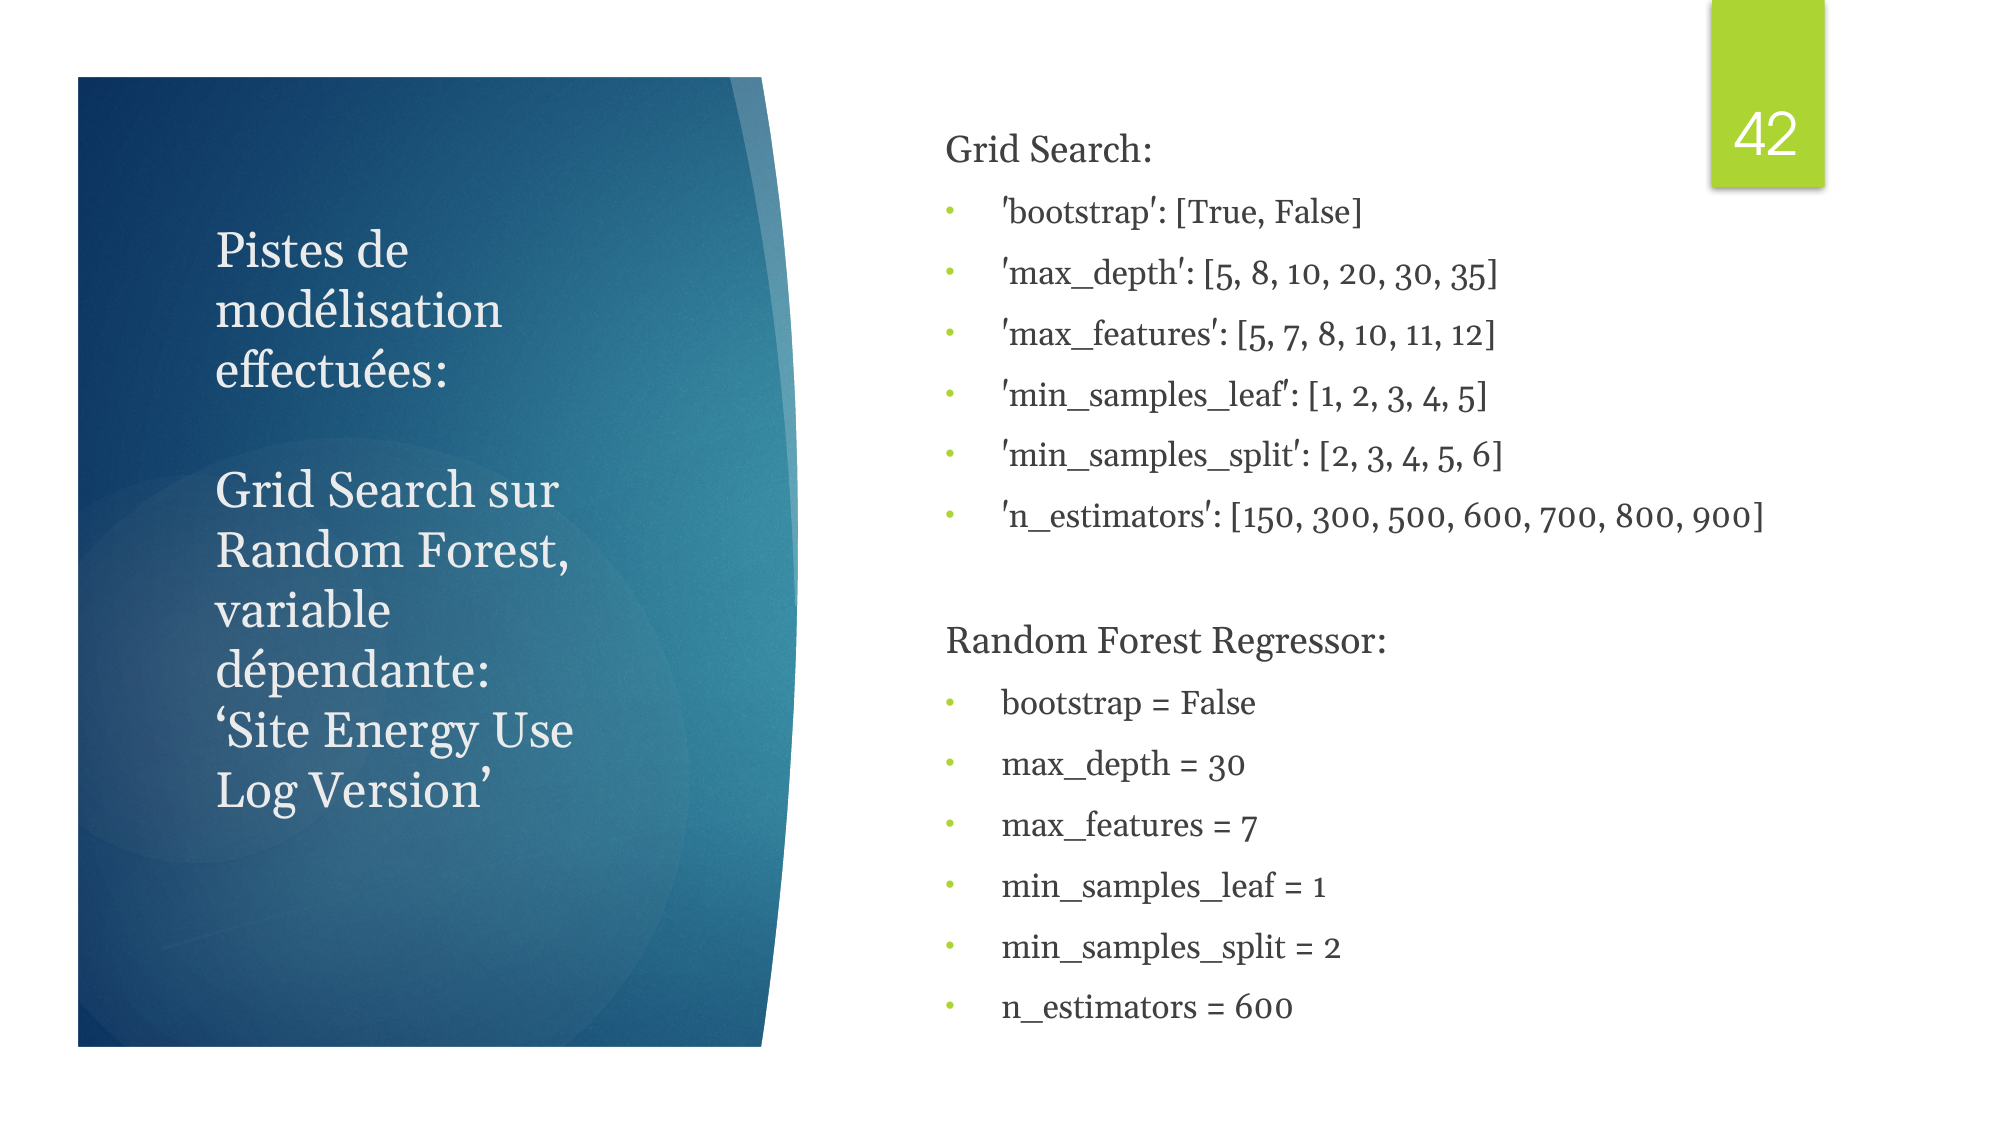

42
Grid Search:
'bootstrap': [True, False]
'max_depth': [5, 8, 10, 20, 30, 35]
'max_features': [5, 7, 8, 10, 11, 12]
'min_samples_leaf': [1, 2, 3, 4, 5]
'min_samples_split': [2, 3, 4, 5, 6]
'n_estimators': [150, 300, 500, 600, 700, 800, 900]

Random Forest Regressor:
bootstrap = False
max_depth = 30
max_features = 7
min_samples_leaf = 1
min_samples_split = 2
n_estimators = 600

Pistes de modélisation effectuées:
Grid Search sur Random Forest, variable dépendante:
‘Site Energy Use Log Version’